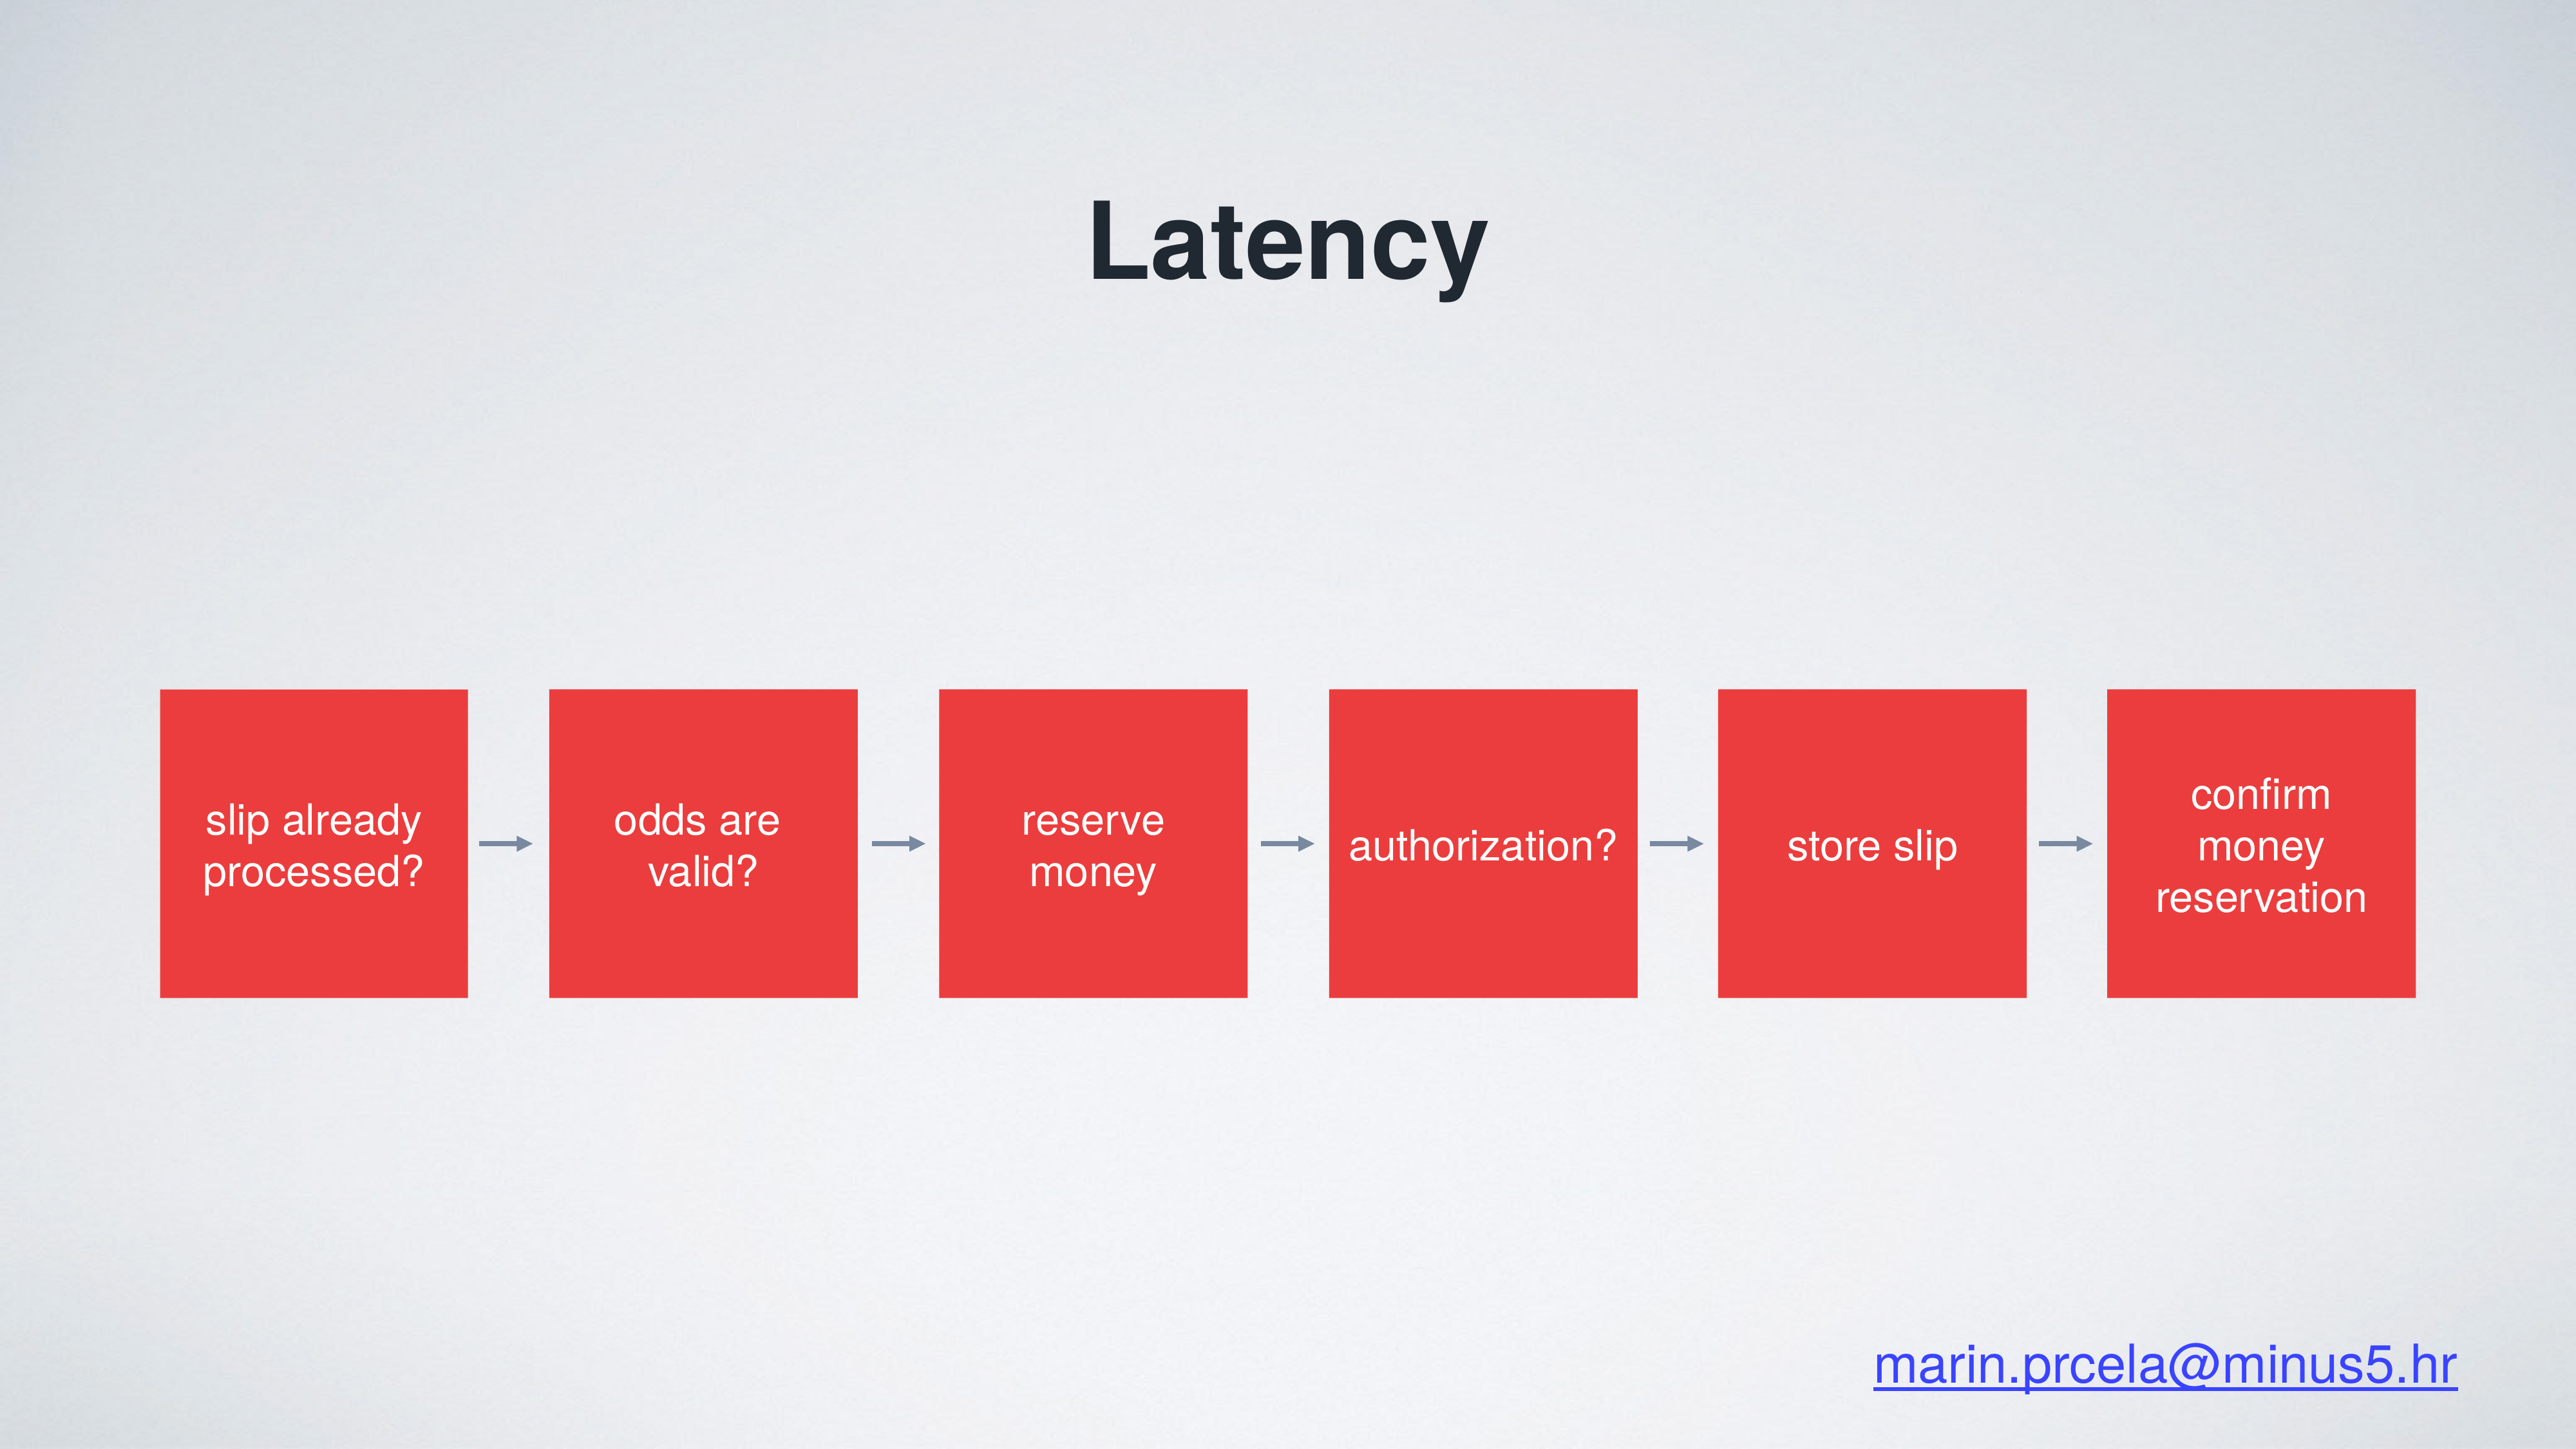

Latency
odds are
valid?
reserve
money
authorization?
store slip
confirm
money
reservation
slip already processed?

marin.prcela@minus5.hr